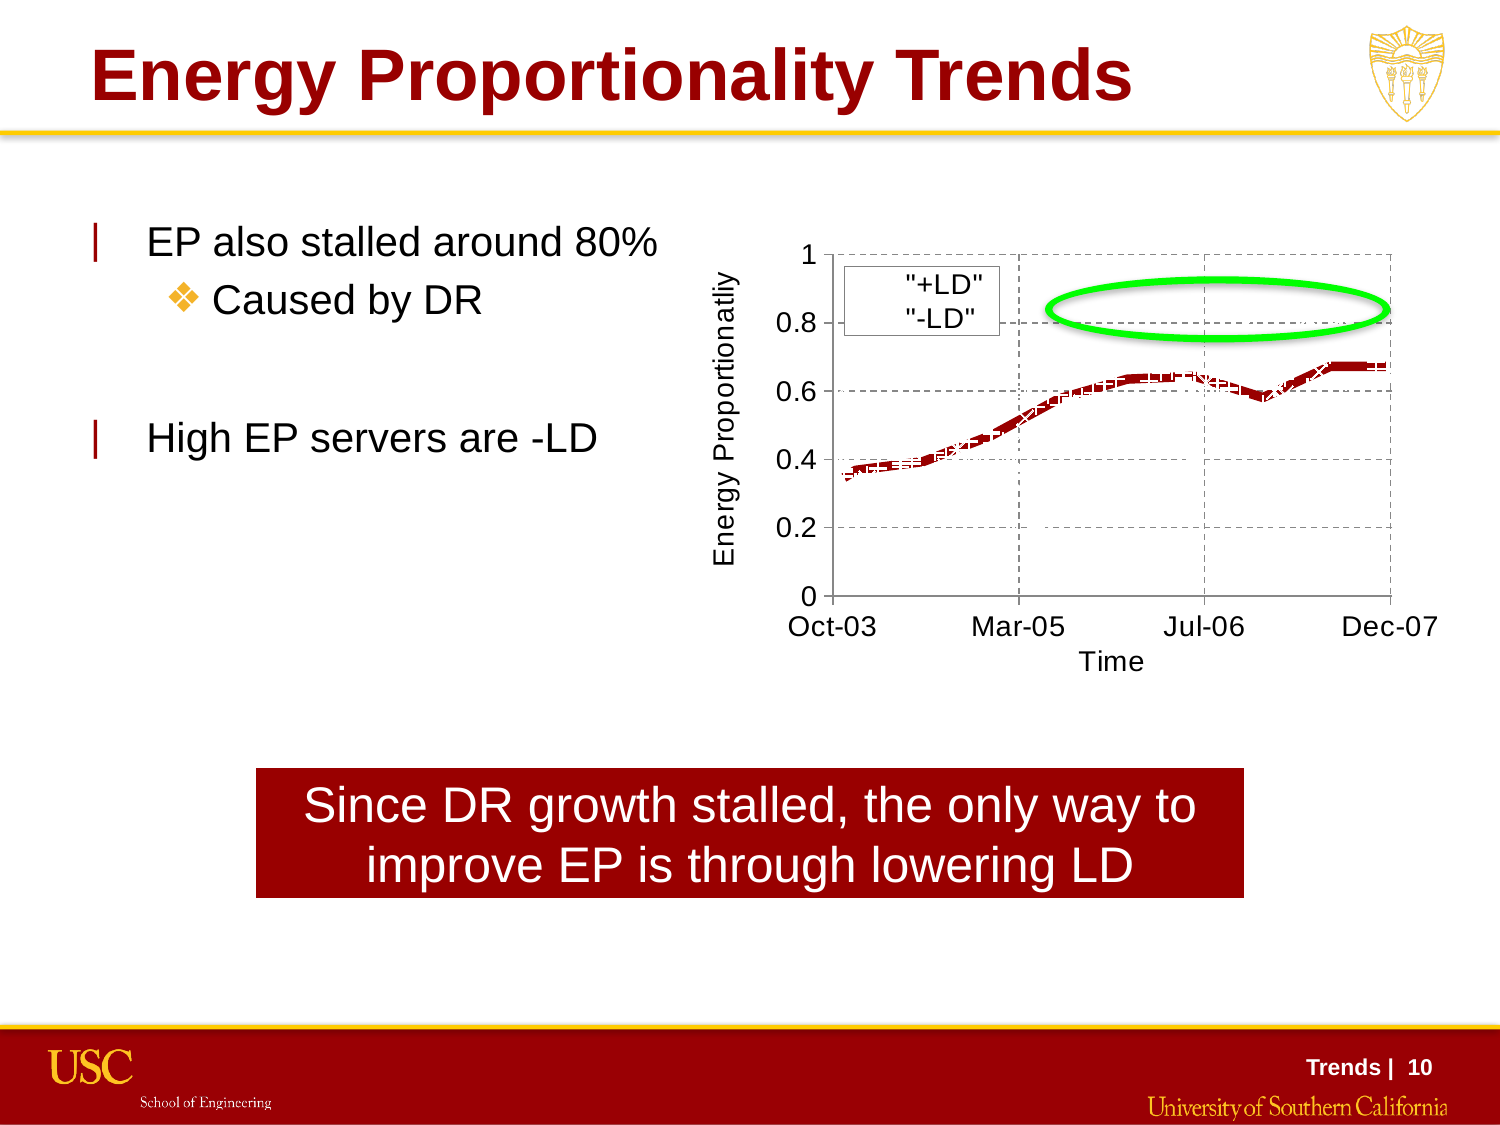

# Energy Proportionality Trends

EP also stalled around 80%
Caused by DR

High EP servers are -LD

### Chart

| Category | "+LD" | "-LD" |  |
|---|---|---|---|
Since DR growth stalled, the only way to improve EP is through lowering LD
Trends |  10